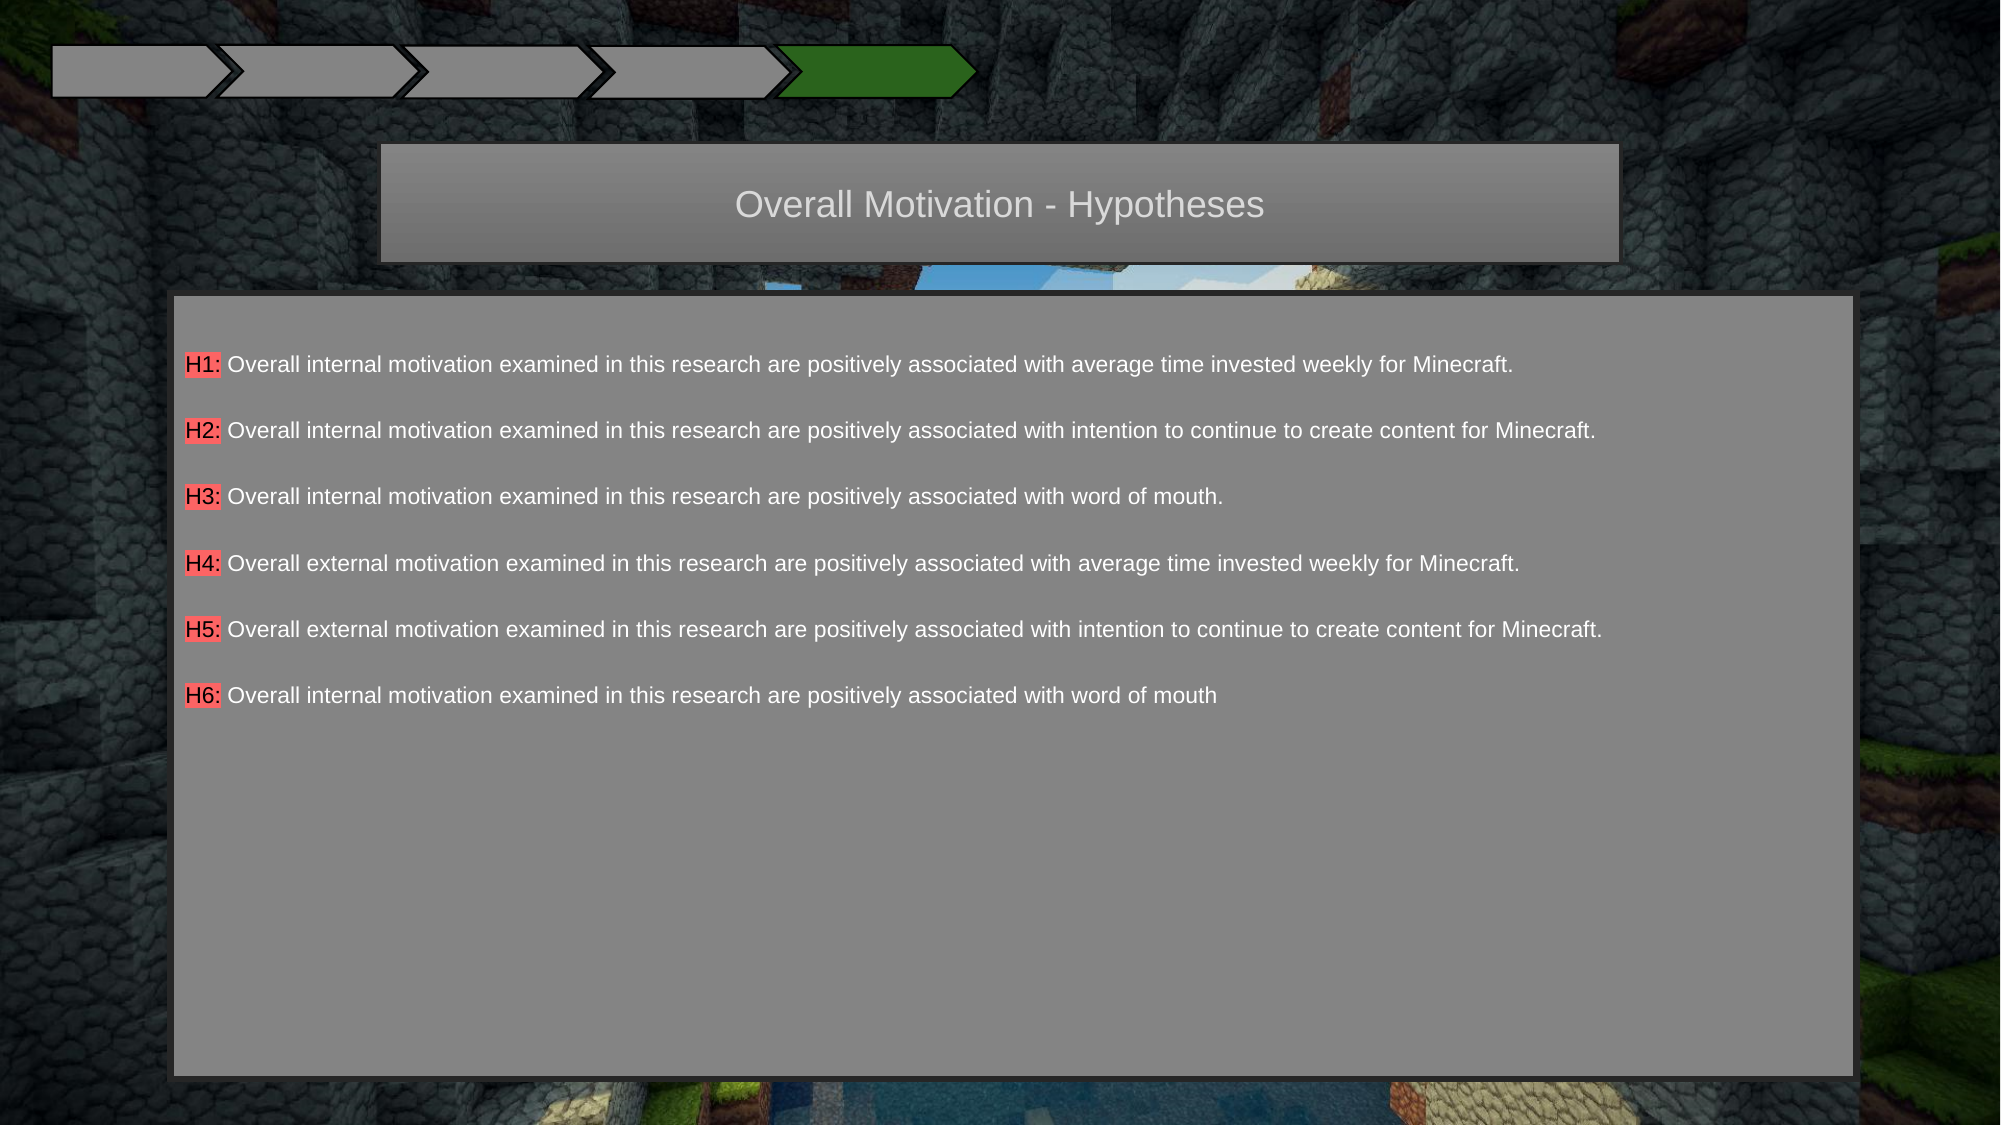

Overall Motivation - Hypotheses

H1: Overall internal motivation examined in this research are positively associated with average time invested weekly for Minecraft.
H2: Overall internal motivation examined in this research are positively associated with intention to continue to create content for Minecraft.
H3: Overall internal motivation examined in this research are positively associated with word of mouth.
H4: Overall external motivation examined in this research are positively associated with average time invested weekly for Minecraft.
H5: Overall external motivation examined in this research are positively associated with intention to continue to create content for Minecraft.
H6: Overall internal motivation examined in this research are positively associated with word of mouth